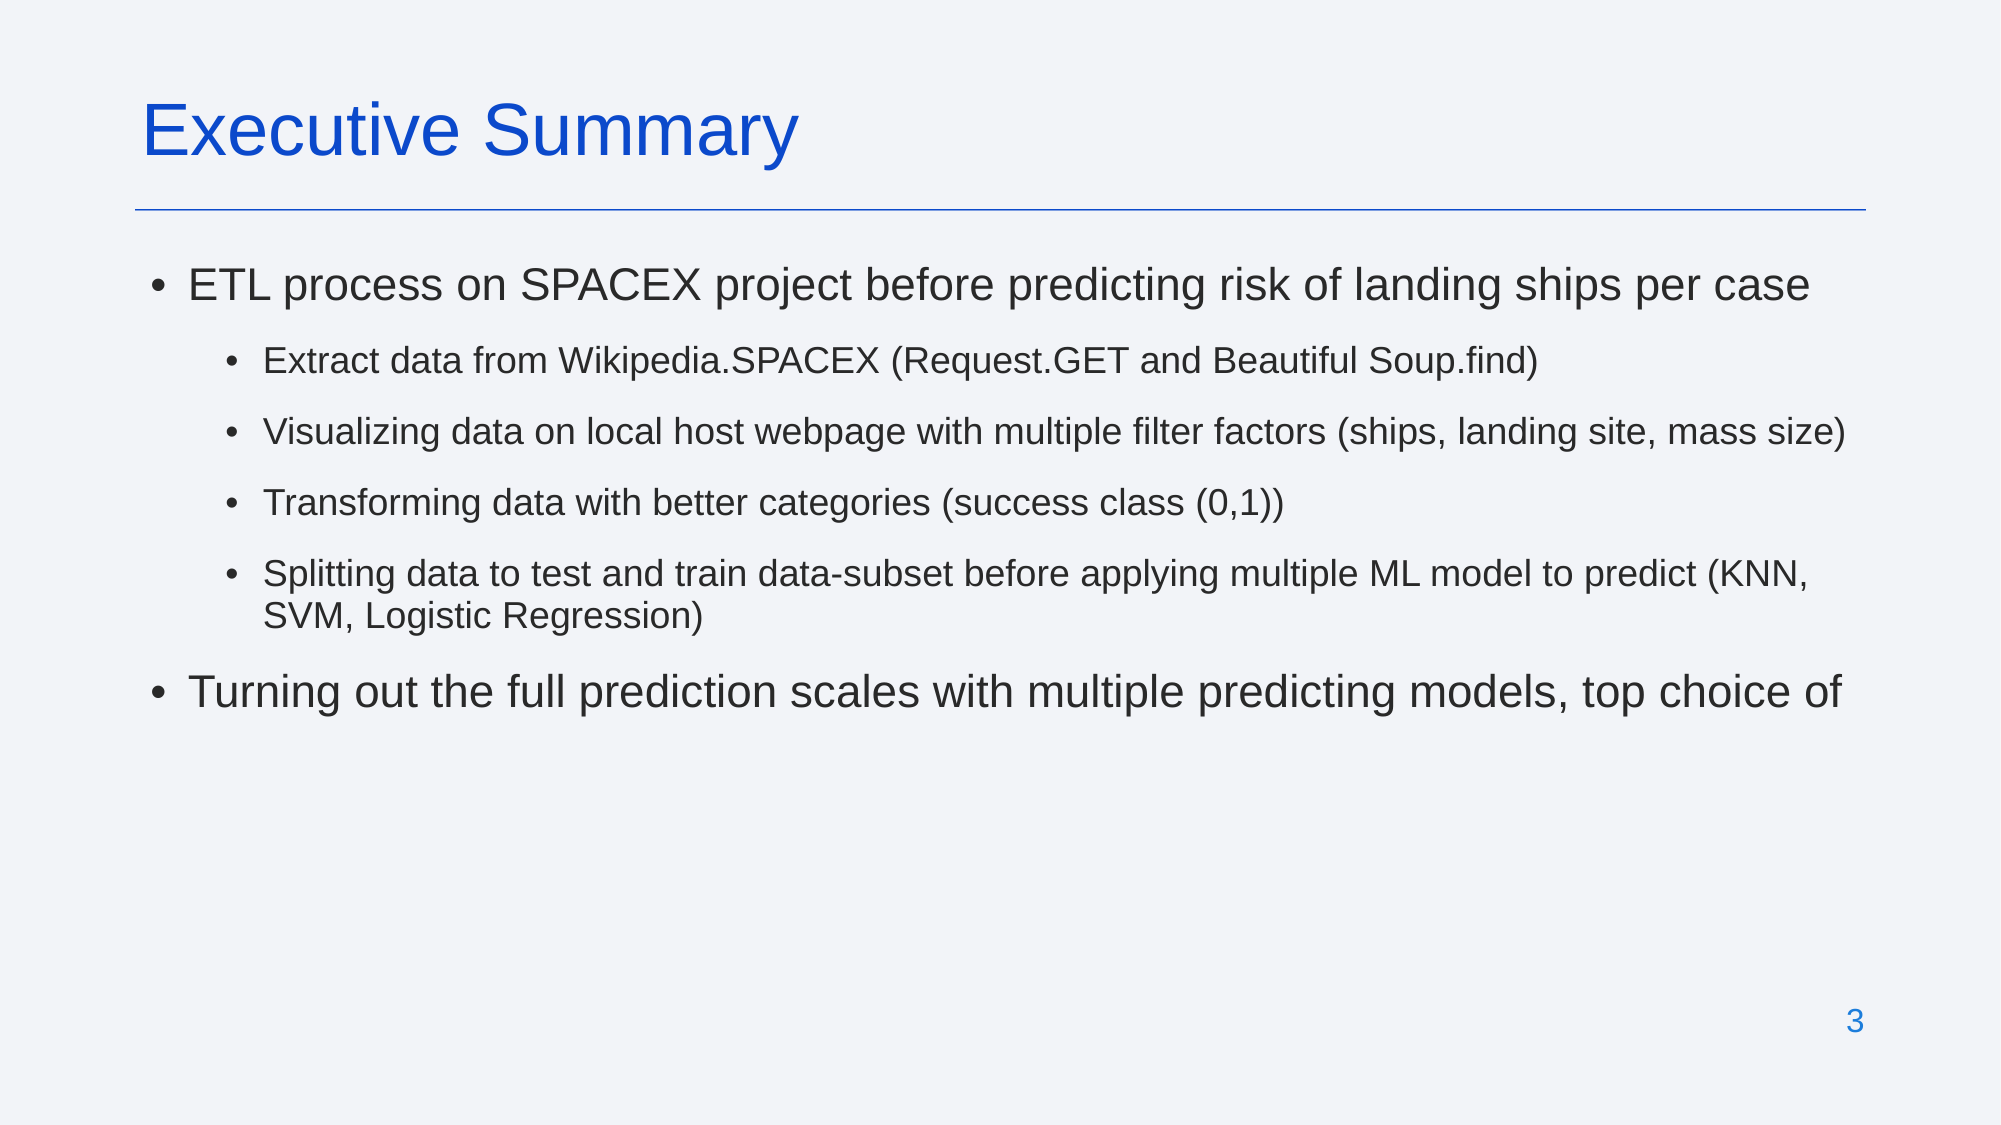

Executive Summary
ETL process on SPACEX project before predicting risk of landing ships per case
Extract data from Wikipedia.SPACEX (Request.GET and Beautiful Soup.find)
Visualizing data on local host webpage with multiple filter factors (ships, landing site, mass size)
Transforming data with better categories (success class (0,1))
Splitting data to test and train data-subset before applying multiple ML model to predict (KNN, SVM, Logistic Regression)
Turning out the full prediction scales with multiple predicting models, top choice of
3